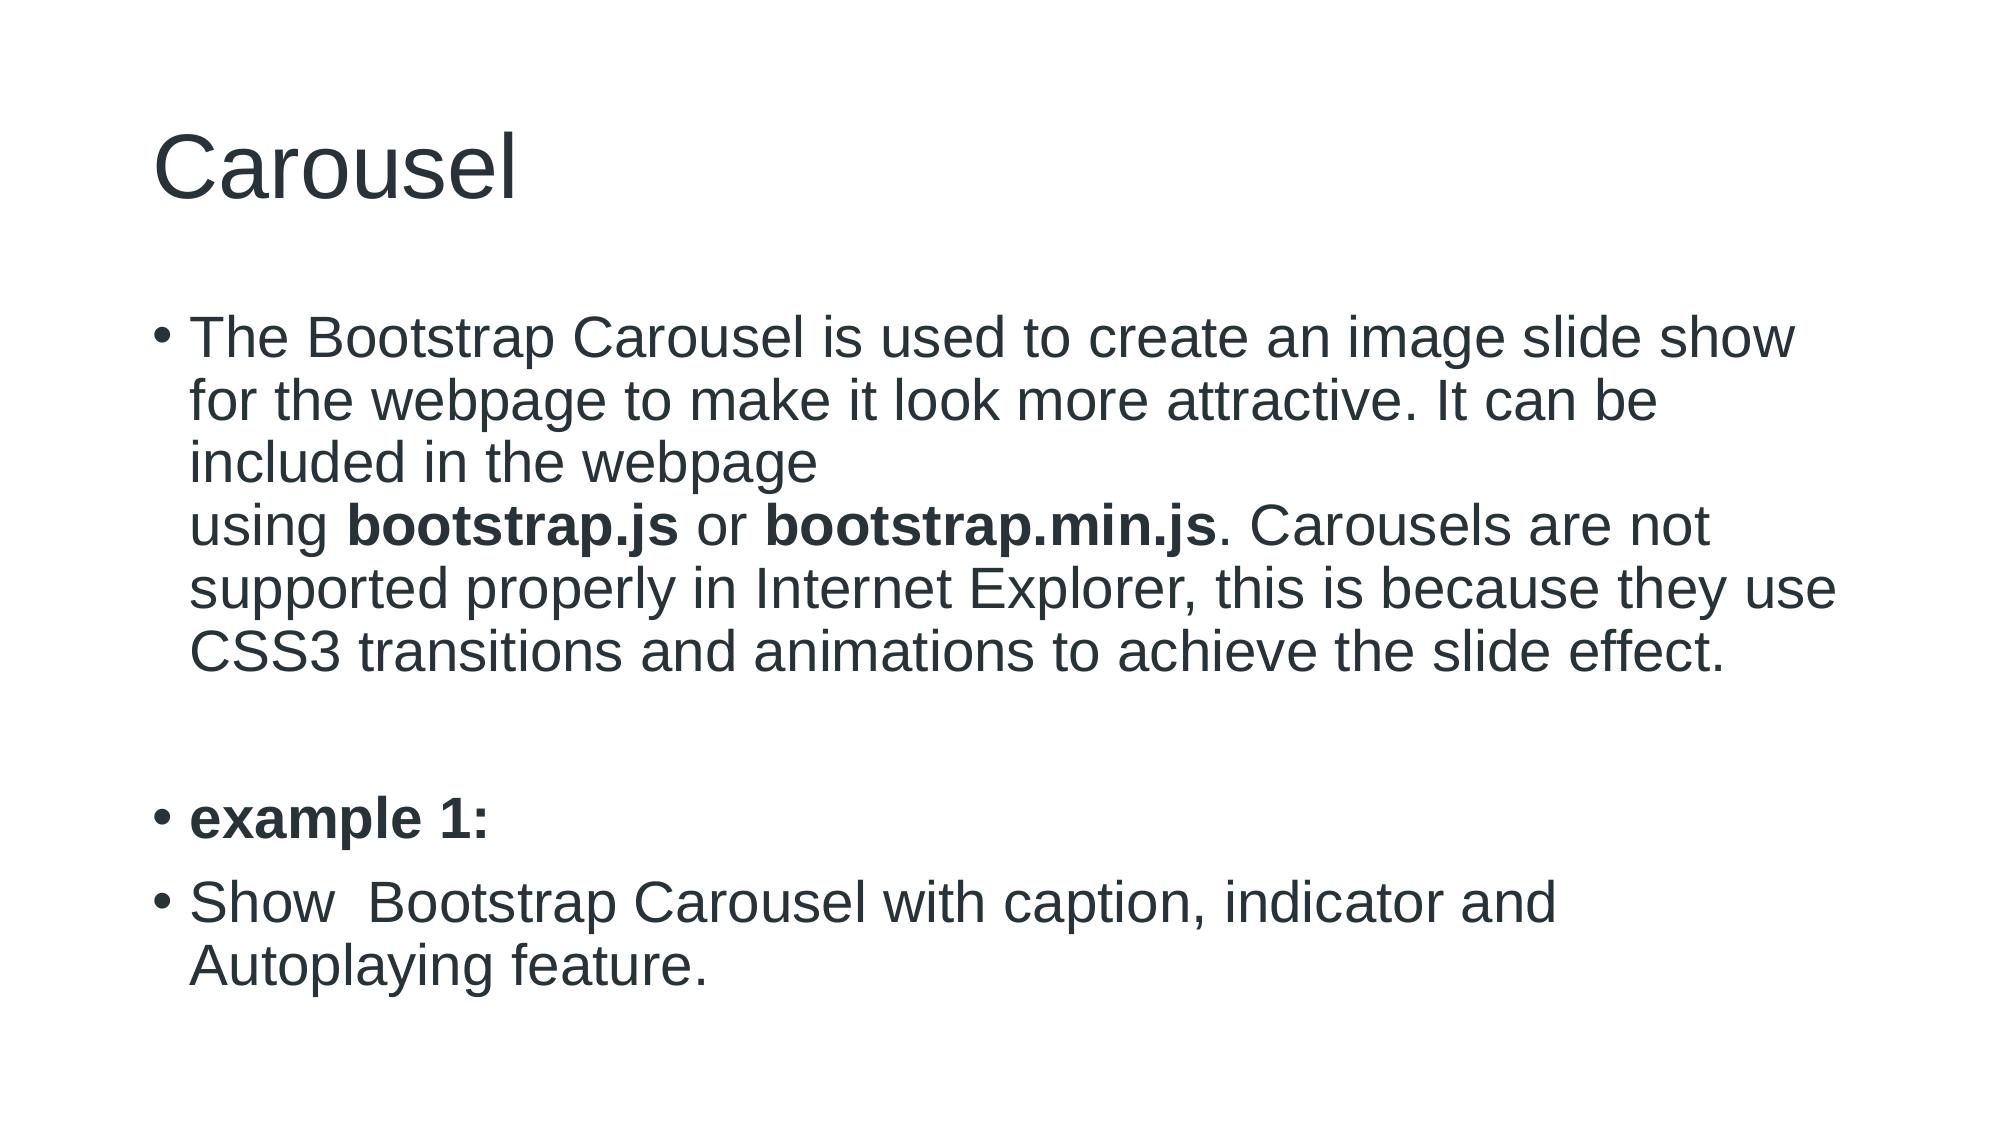

# Carousel
The Bootstrap Carousel is used to create an image slide show for the webpage to make it look more attractive. It can be included in the webpage using bootstrap.js or bootstrap.min.js. Carousels are not supported properly in Internet Explorer, this is because they use CSS3 transitions and animations to achieve the slide effect.

example 1:
Show  Bootstrap Carousel with caption, indicator and Autoplaying feature.